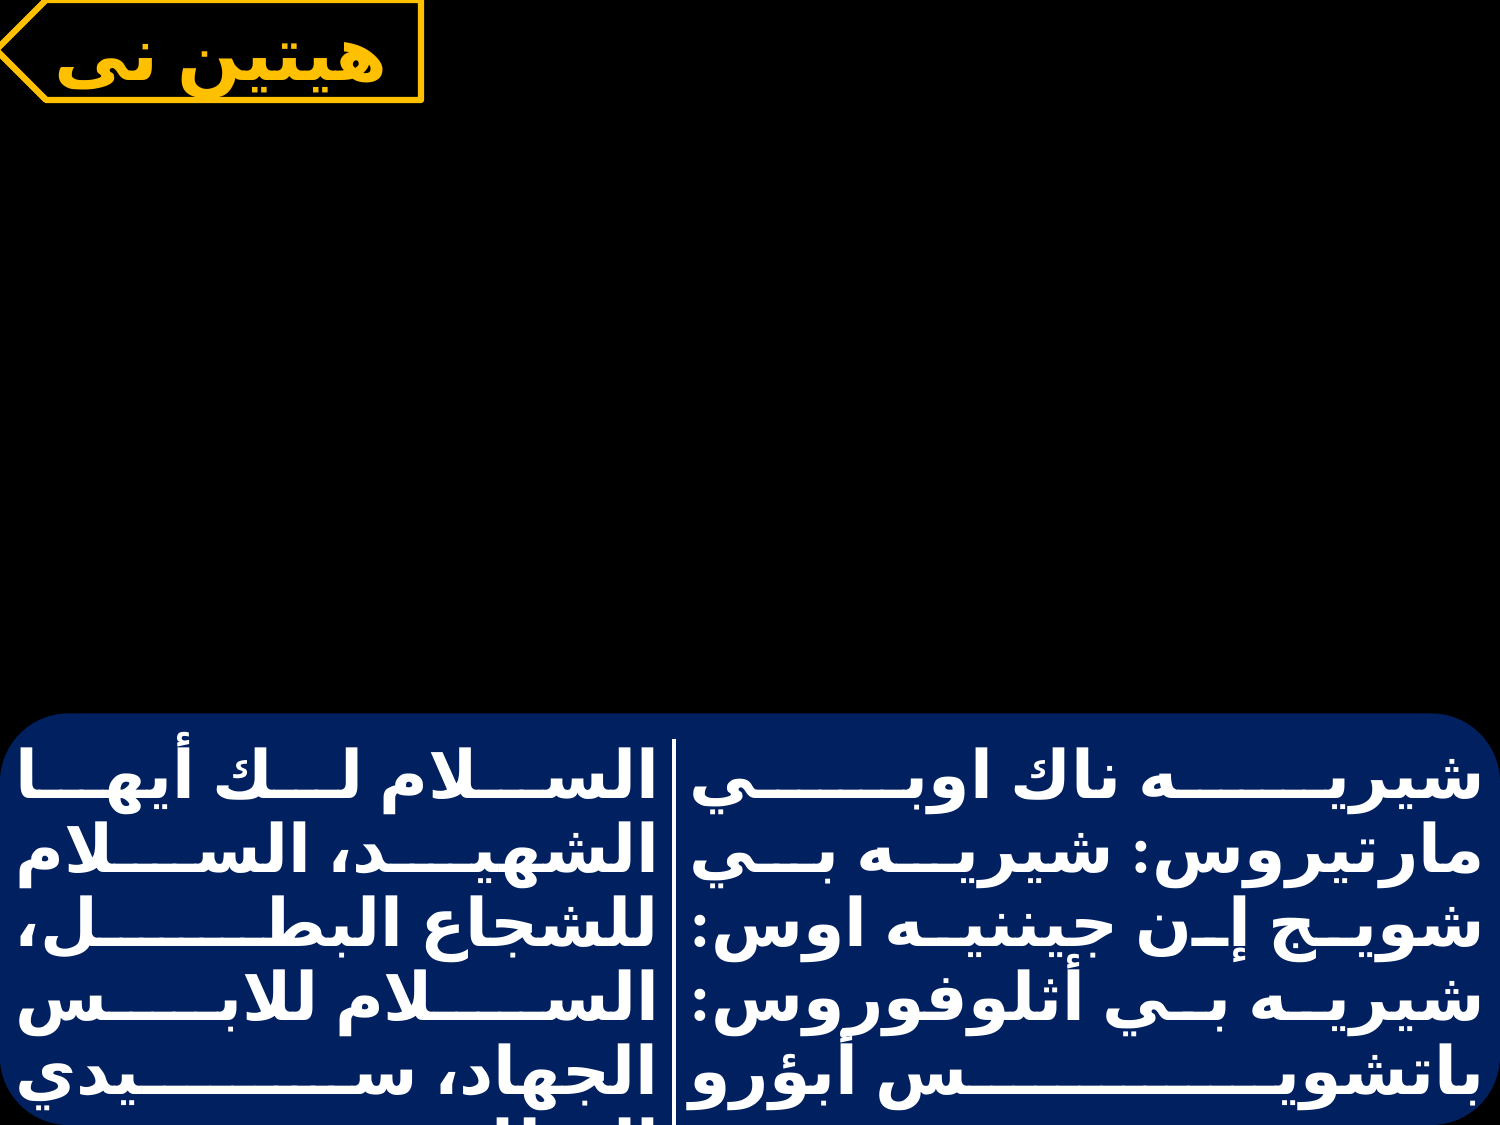

هيتين نى
|  |  |
| --- | --- |
| السلام لك أيها الشهيد، السلام للشجاع البطل، السلام للابس الجهاد، ســـــيدي المـلك جورجيـوس. | شيريه ناك اوبي مارتيروس: شيريه بي شويج إن جيننيه اوس: شيريه بي أثلوفوروس: باتشويس أبؤرو جيـــؤرجيــــوس. |